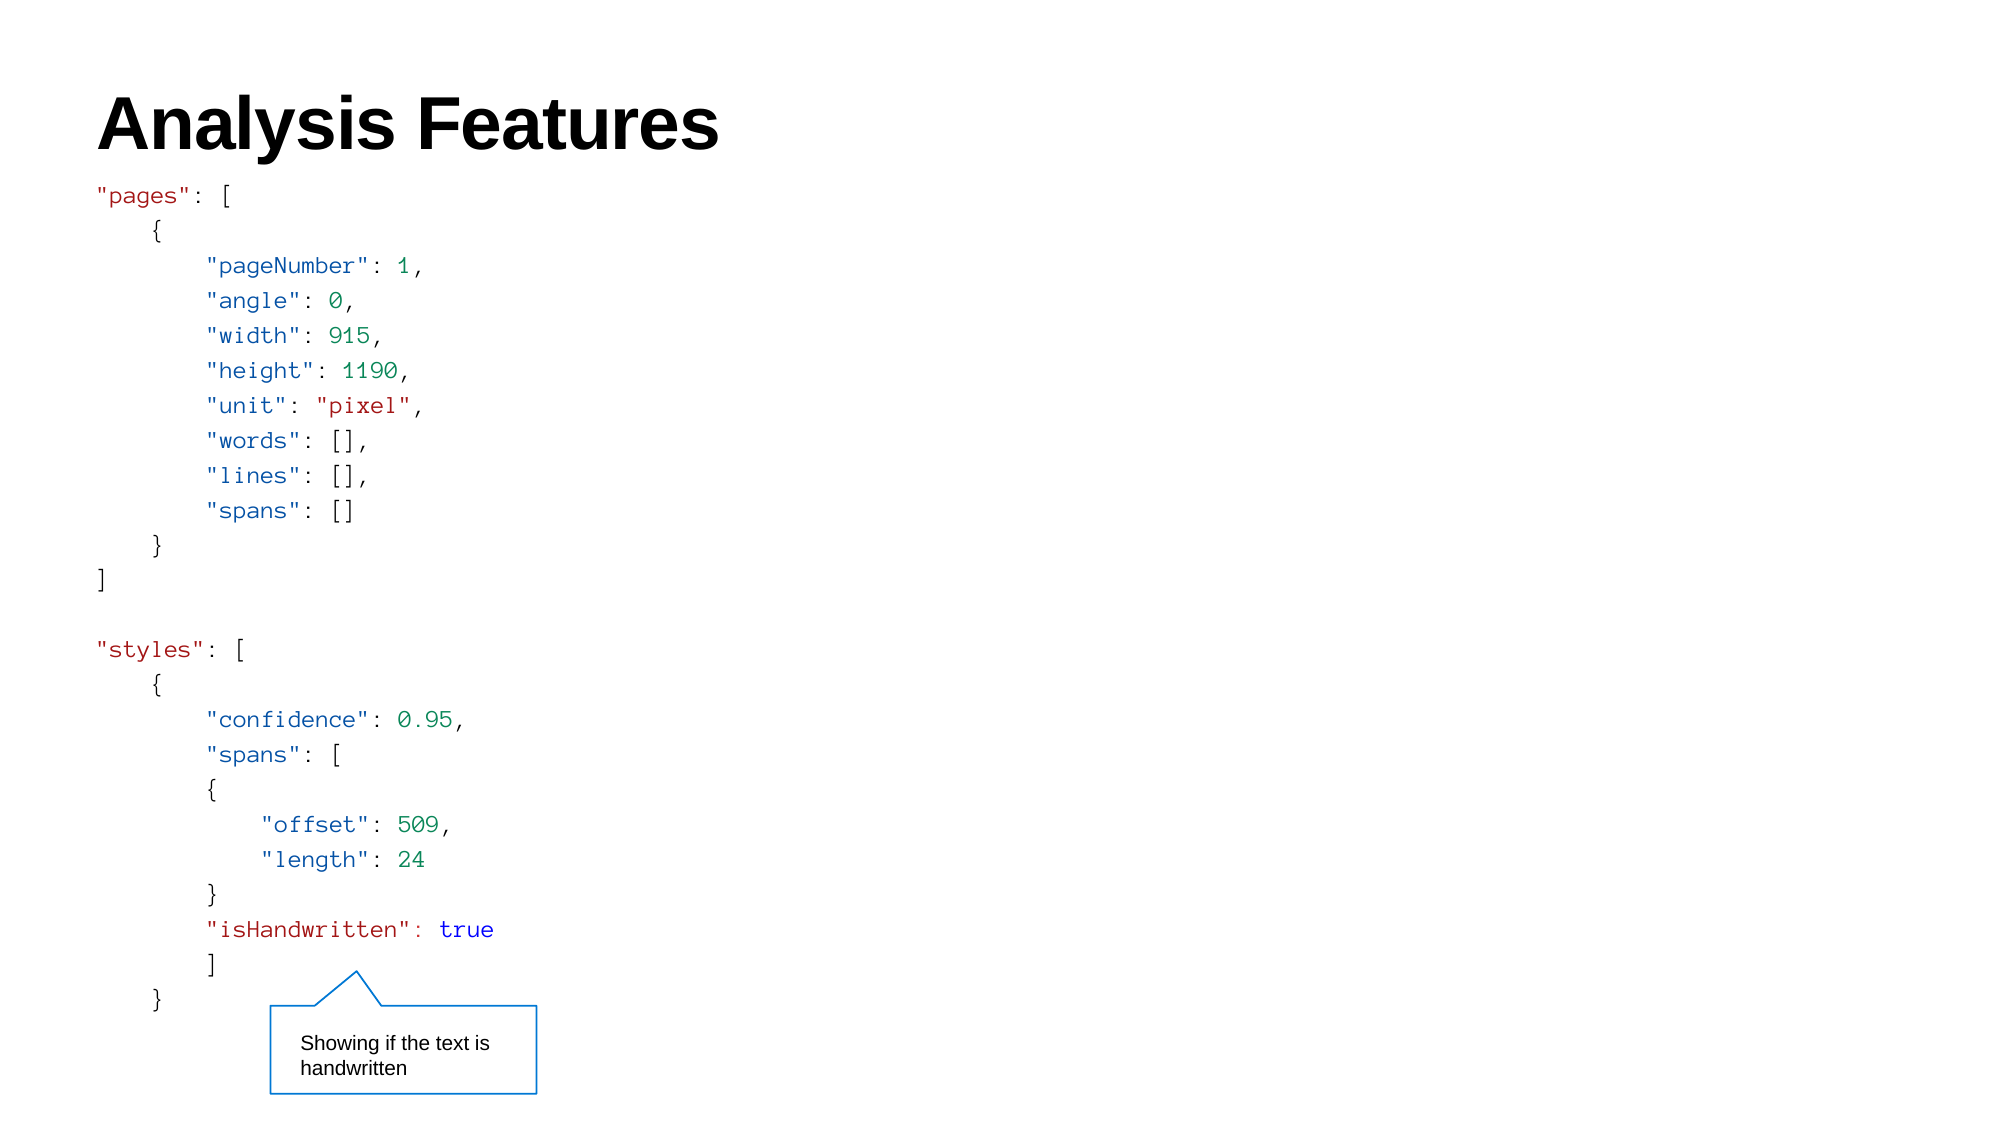

# Analysis Features
"pages": [
    {
        "pageNumber": 1,
        "angle": 0,
        "width": 915,
        "height": 1190,
        "unit": "pixel",
        "words": [],
        "lines": [],
        "spans": []
    }
]

"styles": [
    {
        "confidence": 0.95,
        "spans": [
        {
            "offset": 509,
            "length": 24
        }
        "isHandwritten": true
        ]
    }

Showing if the text is handwritten